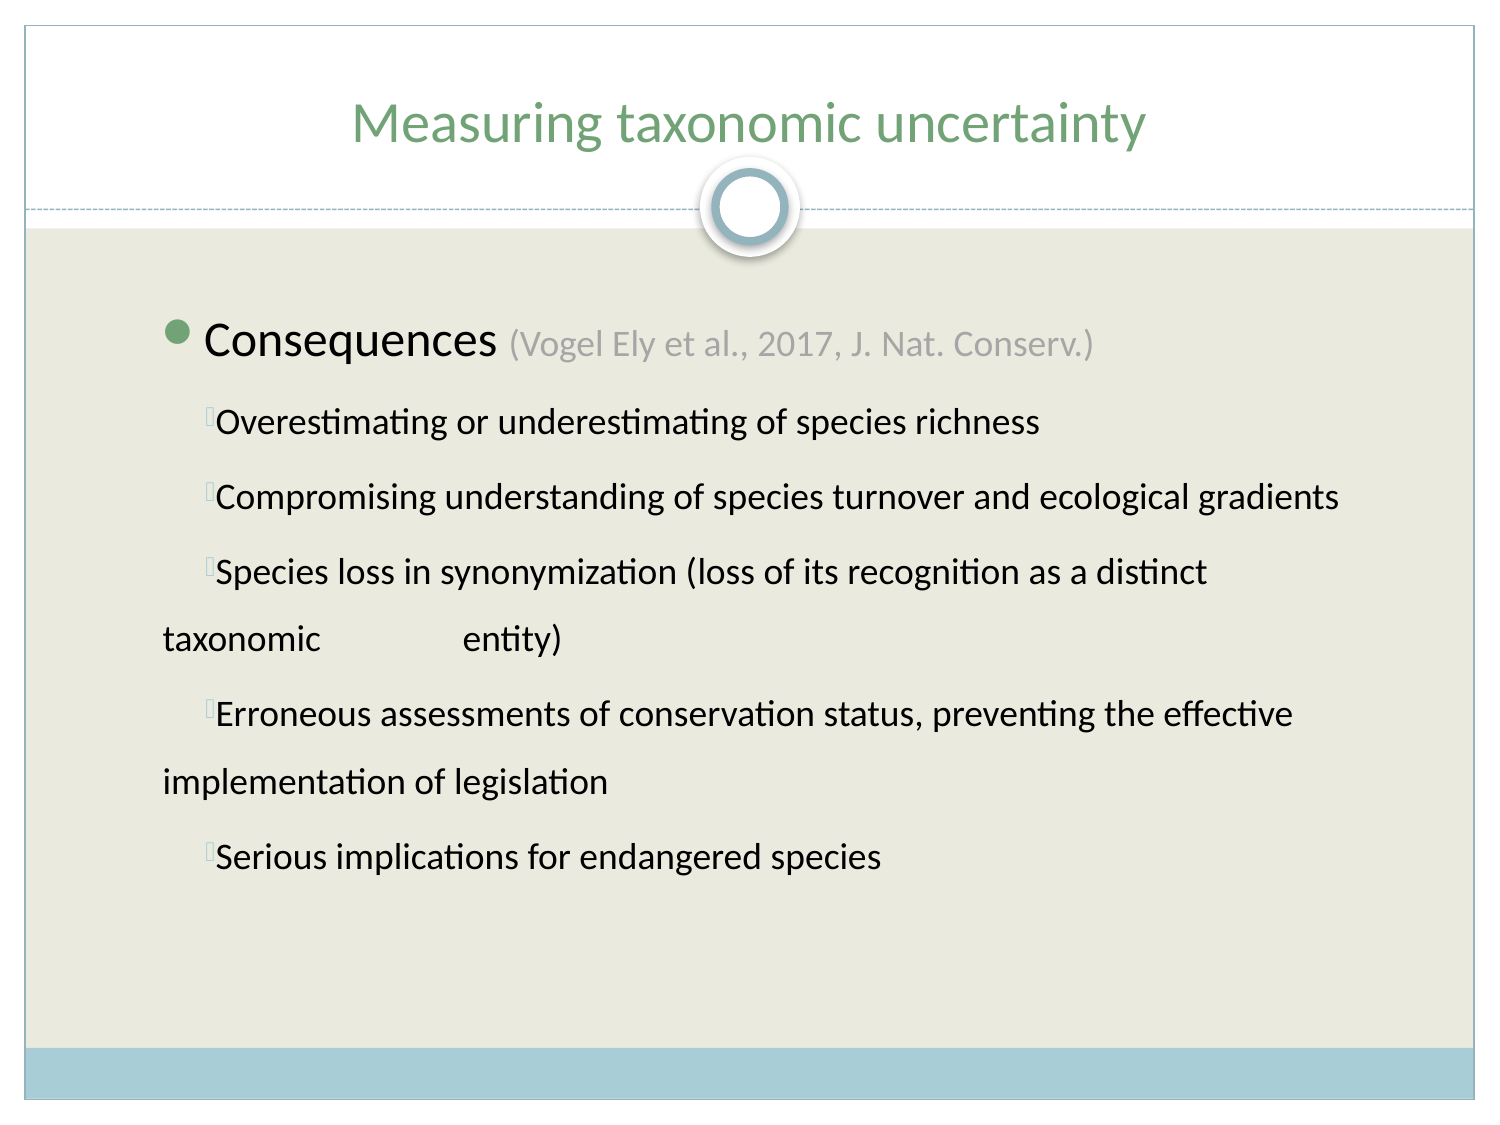

# Measuring taxonomic uncertainty
Consequences (Vogel Ely et al., 2017, J. Nat. Conserv.)
Overestimating or underestimating of species richness
Compromising understanding of species turnover and ecological gradients
Species loss in synonymization (loss of its recognition as a distinct taxonomic 	entity)
Erroneous assessments of conservation status, preventing the effective 	implementation of legislation
Serious implications for endangered species